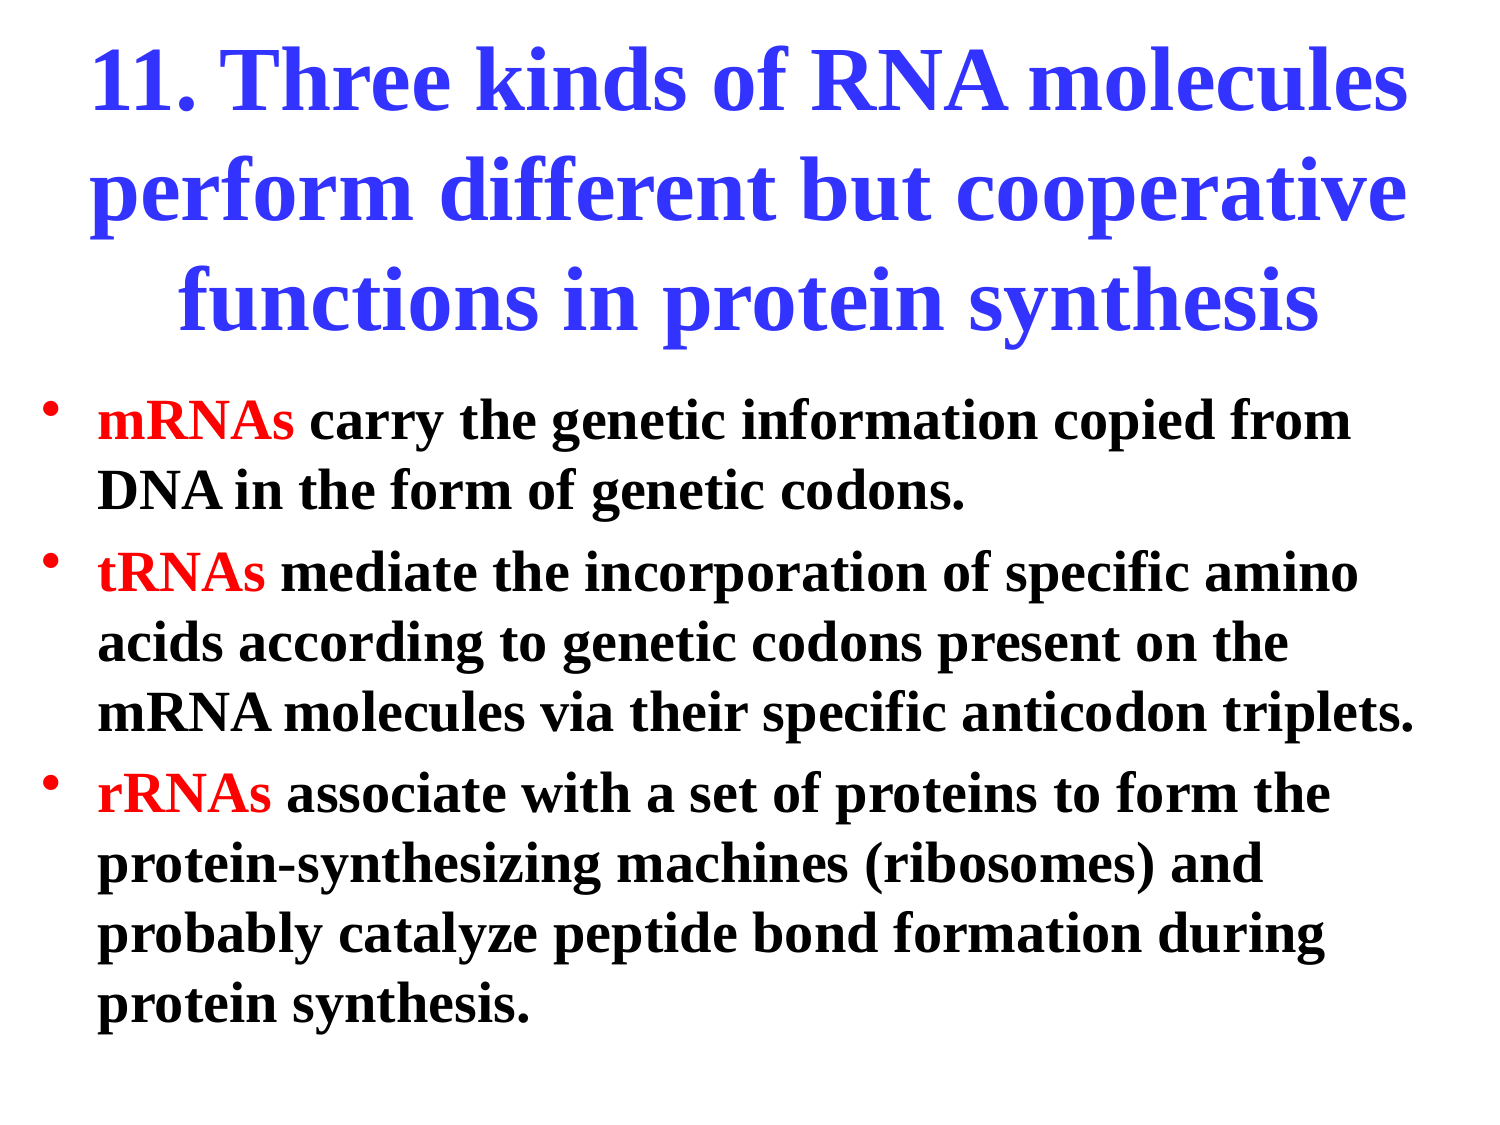

# 11. Three kinds of RNA molecules perform different but cooperative functions in protein synthesis
mRNAs carry the genetic information copied from DNA in the form of genetic codons.
tRNAs mediate the incorporation of specific amino acids according to genetic codons present on the mRNA molecules via their specific anticodon triplets.
rRNAs associate with a set of proteins to form the protein-synthesizing machines (ribosomes) and probably catalyze peptide bond formation during protein synthesis.